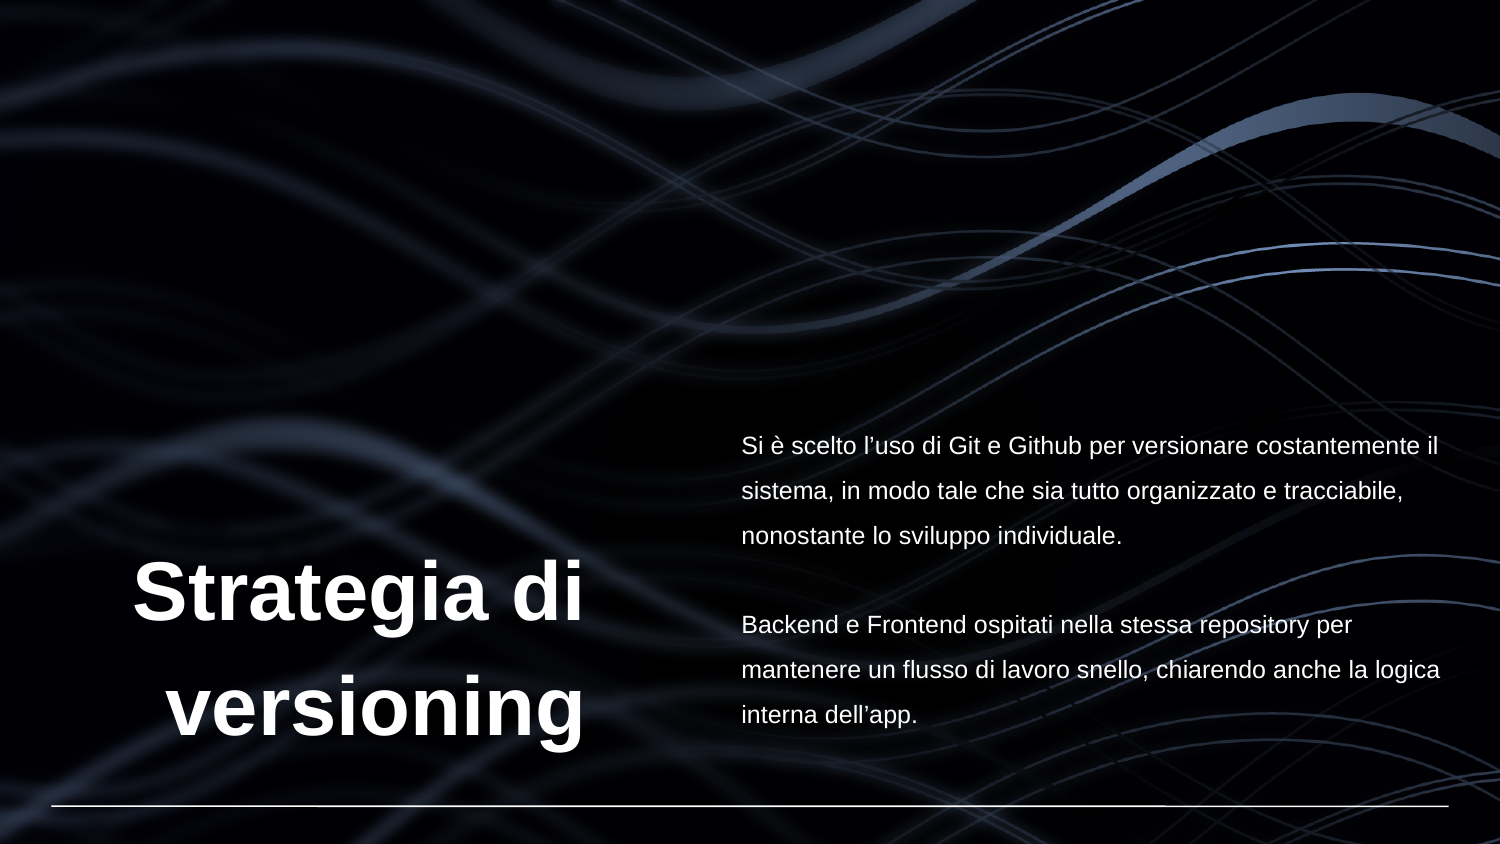

# Strategia di versioning
Si è scelto l’uso di Git e Github per versionare costantemente il sistema, in modo tale che sia tutto organizzato e tracciabile, nonostante lo sviluppo individuale.

Backend e Frontend ospitati nella stessa repository per mantenere un flusso di lavoro snello, chiarendo anche la logica interna dell’app.